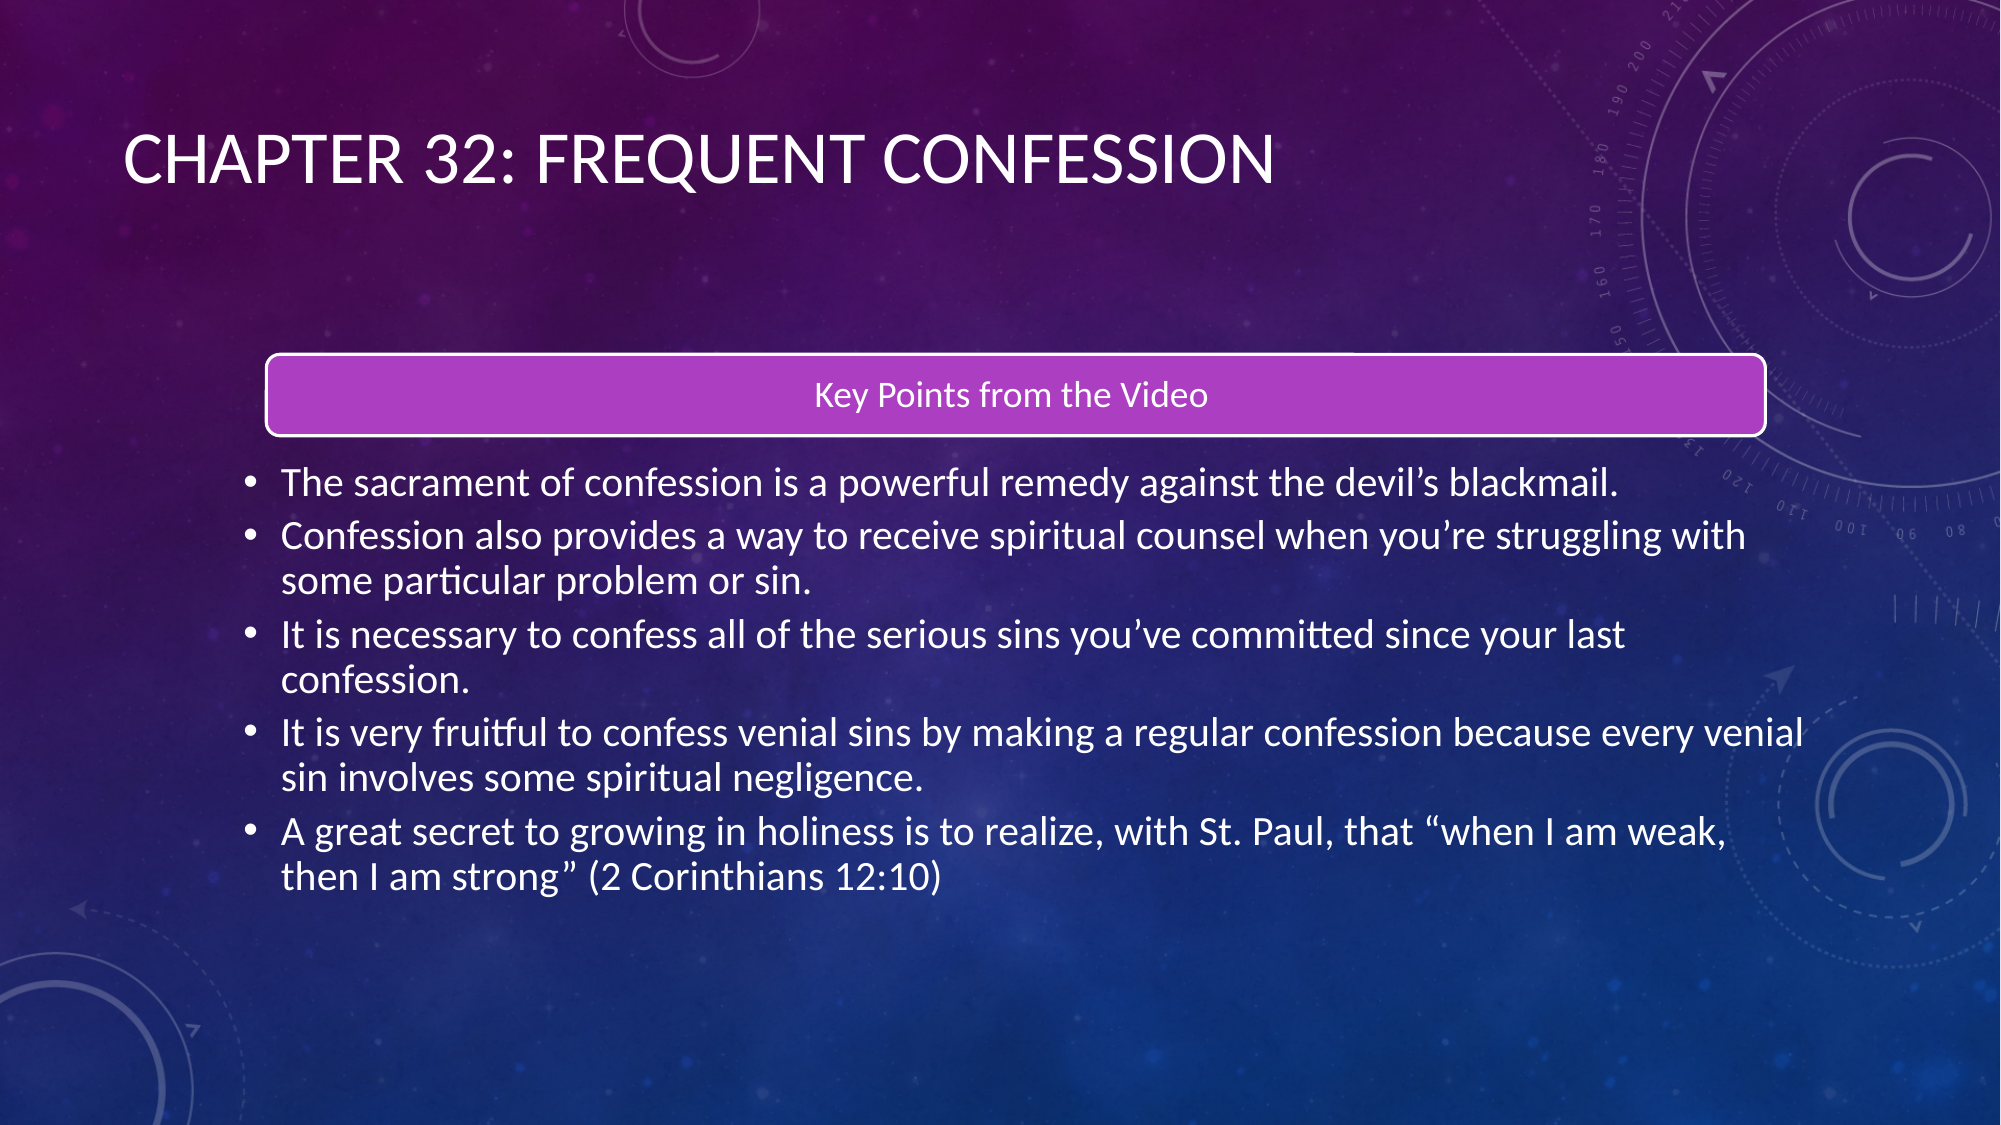

# Chapter 32: Frequent Confession

Key Points from the Video
The sacrament of confession is a powerful remedy against the devil’s blackmail.
Confession also provides a way to receive spiritual counsel when you’re struggling with some particular problem or sin.
It is necessary to confess all of the serious sins you’ve committed since your last confession.
It is very fruitful to confess venial sins by making a regular confession because every venial sin involves some spiritual negligence.
A great secret to growing in holiness is to realize, with St. Paul, that “when I am weak, then I am strong” (2 Corinthians 12:10)